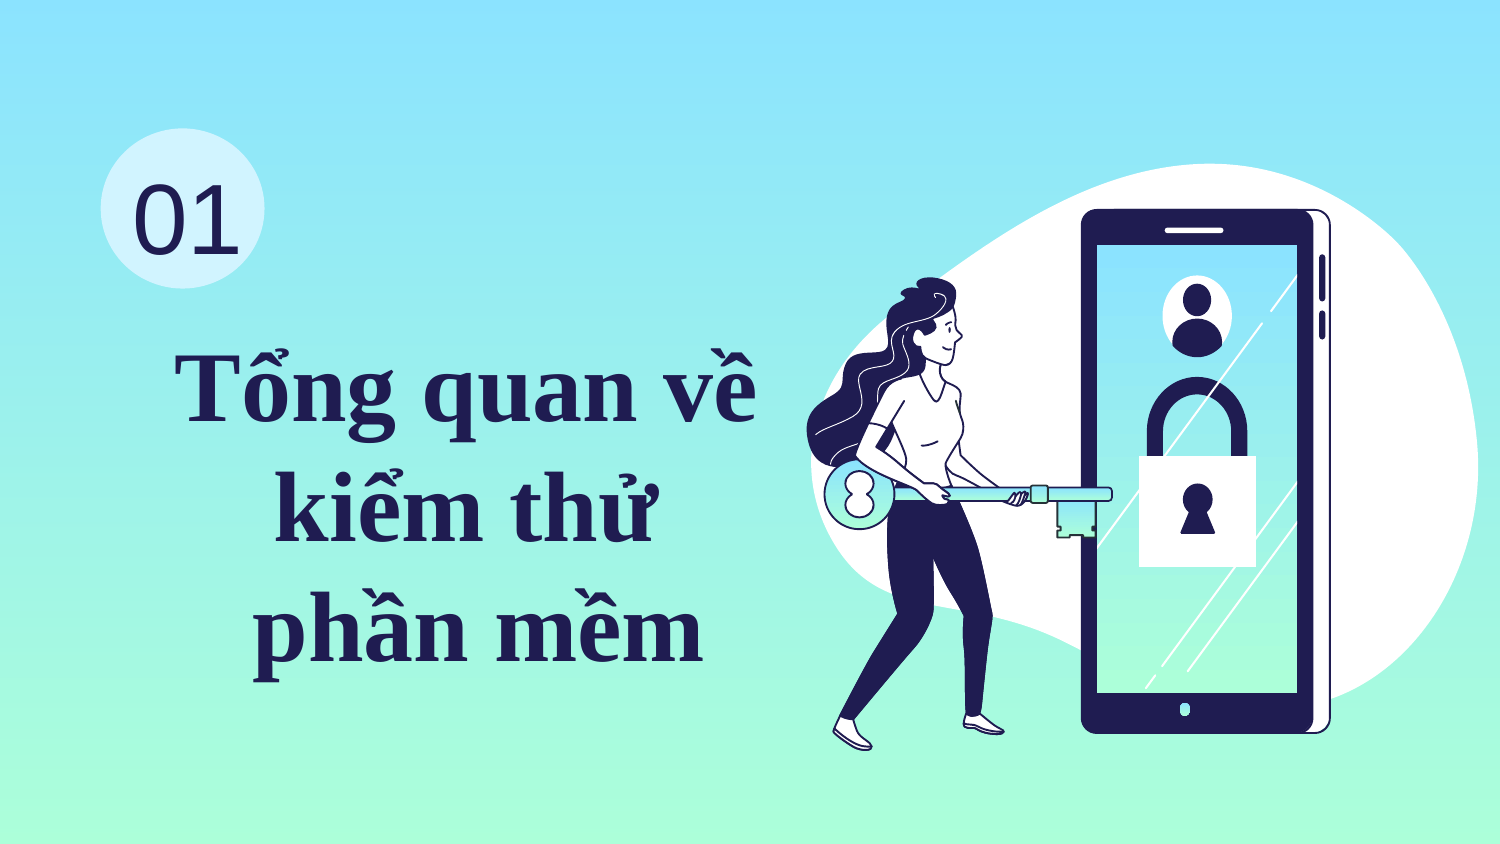

01

# Tổng quan về kiểm thử phần mềm